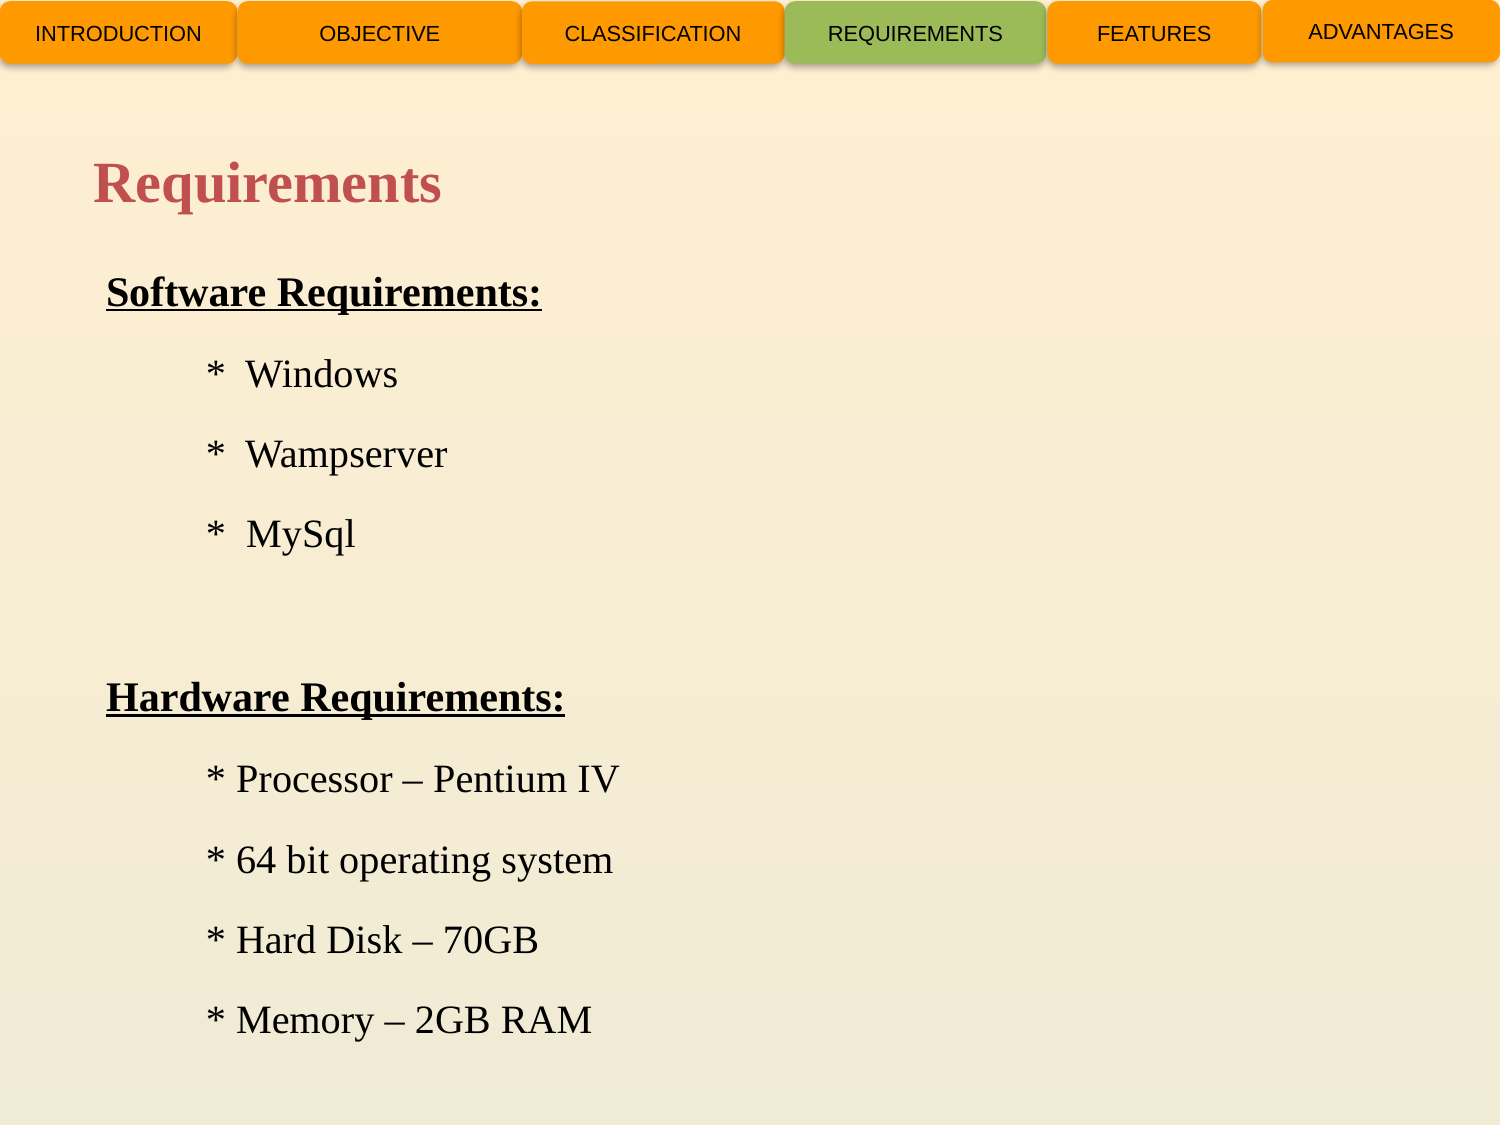

ADVANTAGES
INTRODUCTION

OBJECTIVE

REQUIREMENTS
FEATURES
CLASSIFICATION
# Requirements
Software Requirements:
          *  Windows
          *  Wampserver
          *  MySql

Hardware Requirements:
          * Processor – Pentium IV
          * 64 bit operating system
          * Hard Disk – 70GB
          * Memory – 2GB RAM